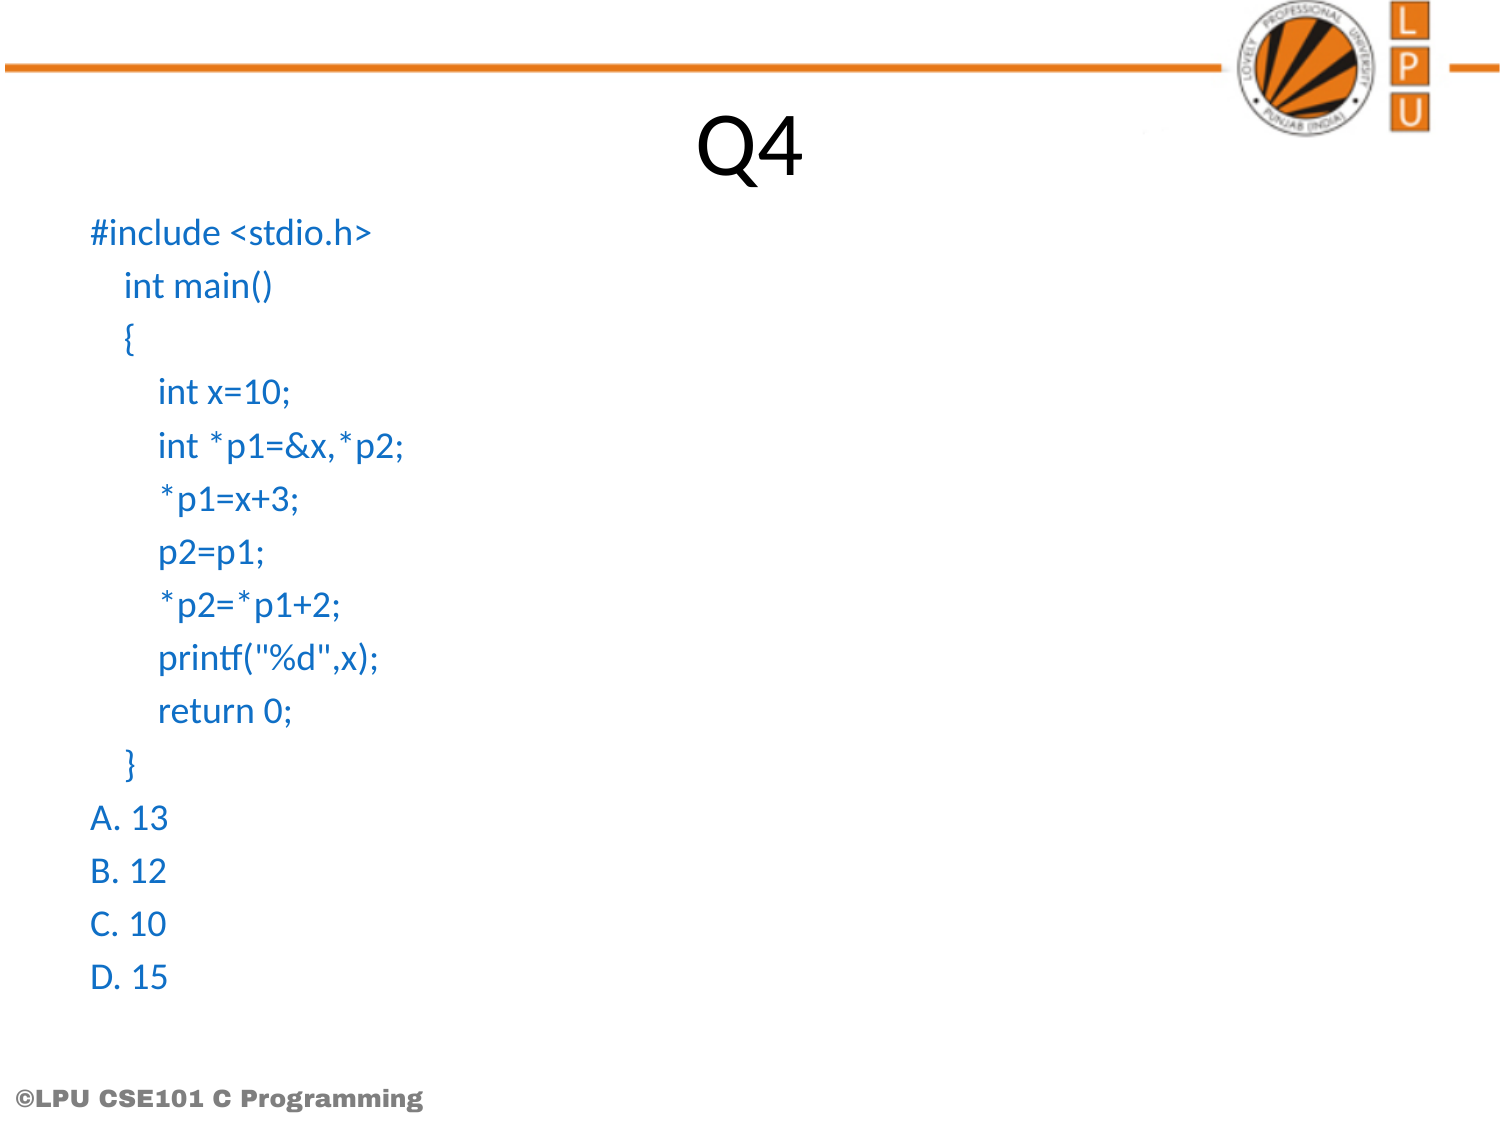

# Q4
#include <stdio.h>
    int main()
    {
        int x=10;
        int *p1=&x,*p2;
        *p1=x+3;
        p2=p1;
        *p2=*p1+2;
        printf("%d",x);
        return 0;
    }
A. 13
B. 12
C. 10
D. 15